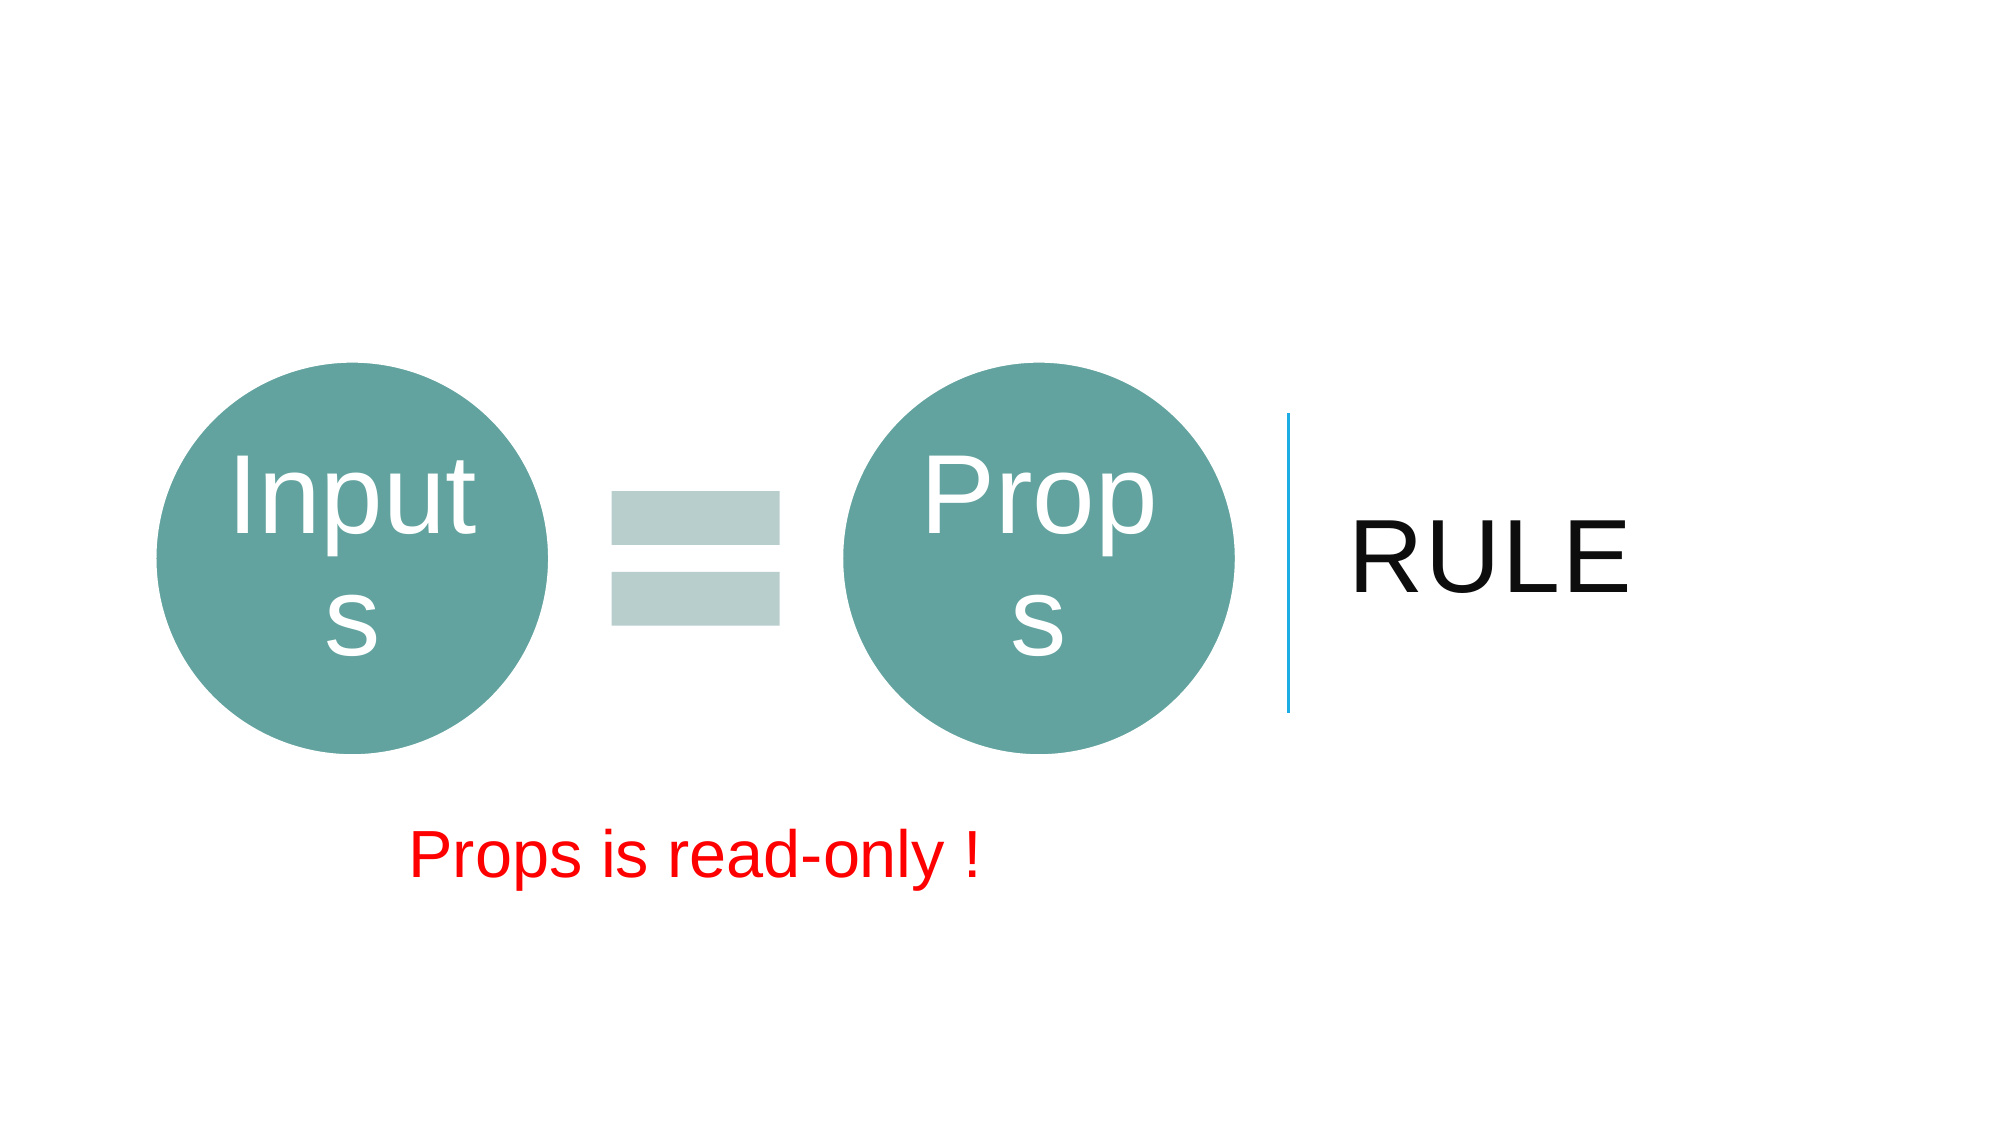

# rule
Inputs

Props
Props is read-only !